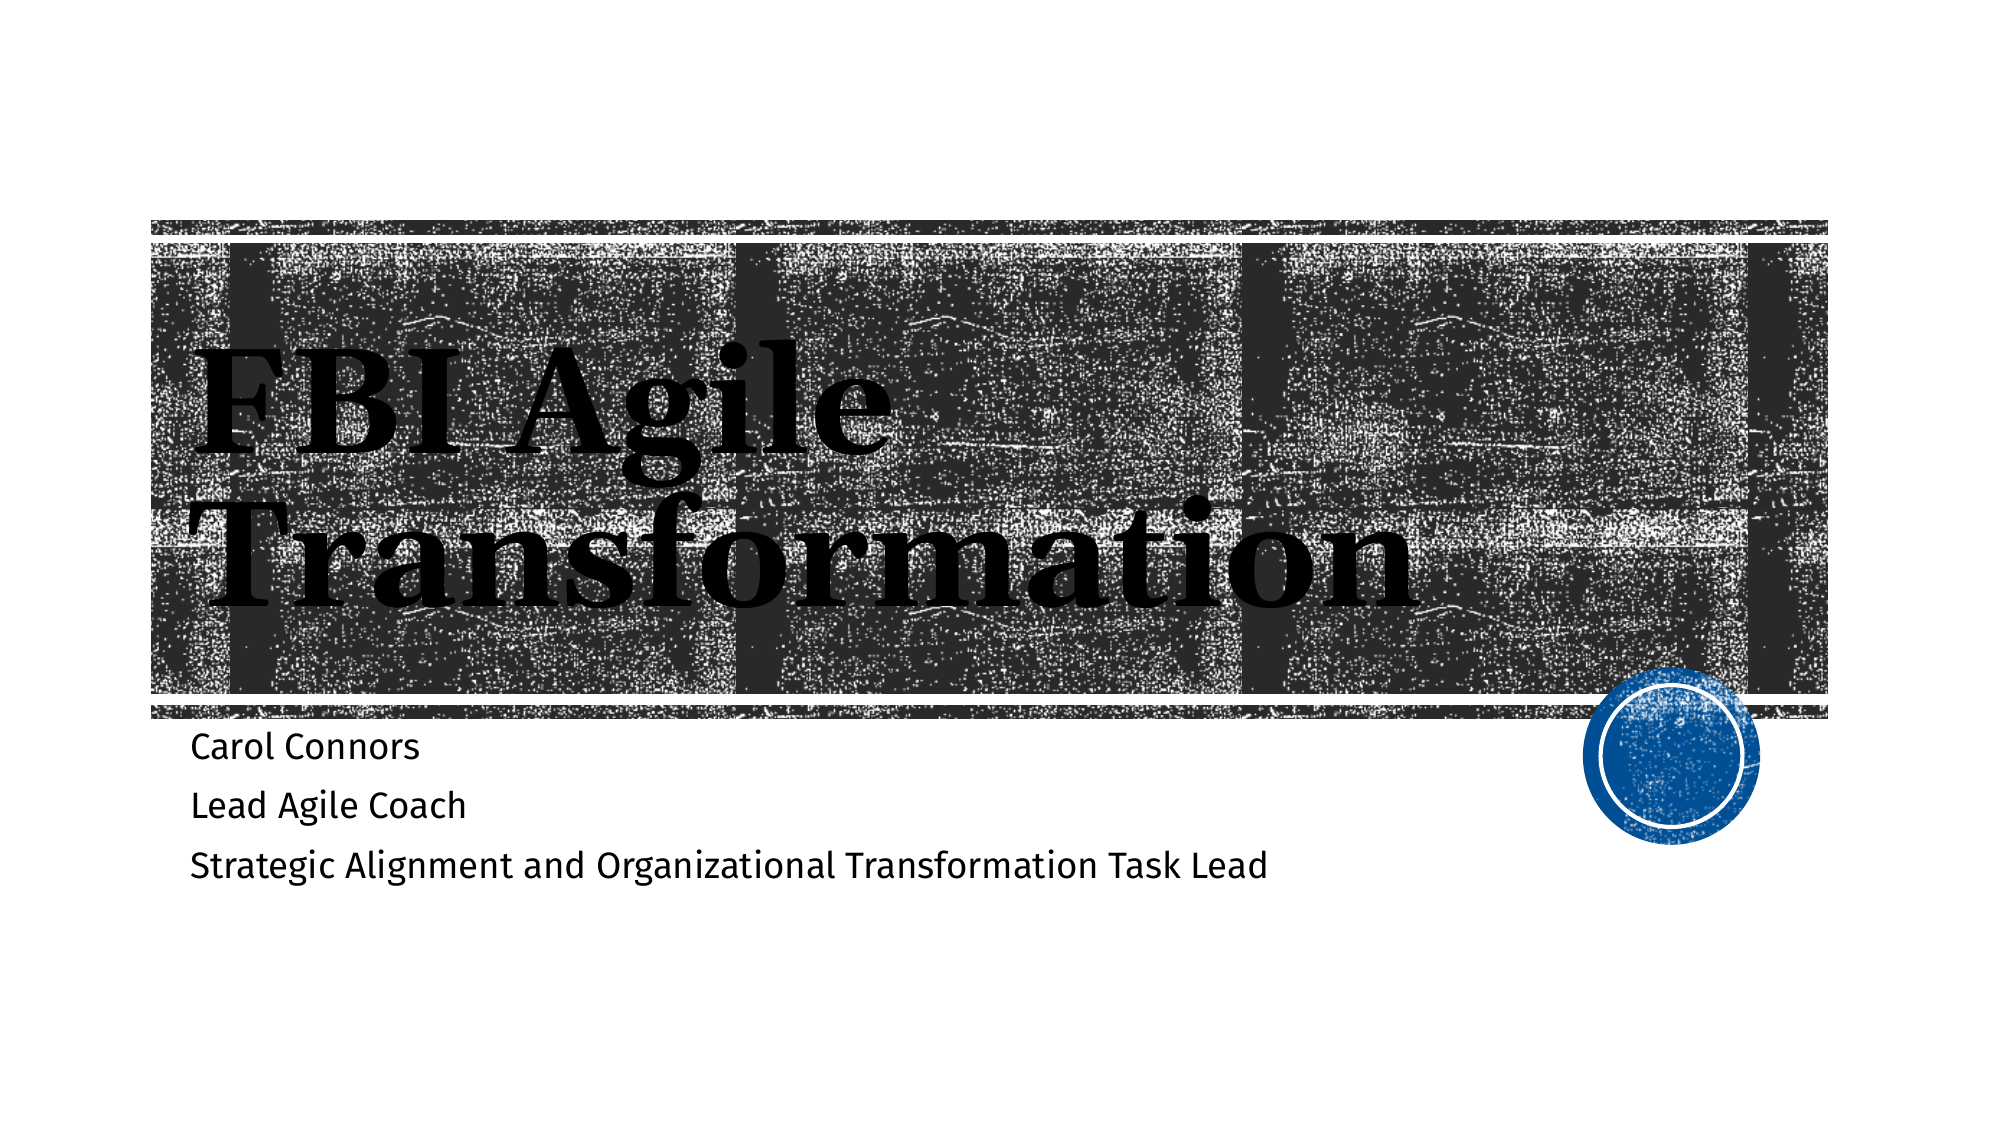

# FBI Agile Transformation
Carol Connors
Lead Agile Coach
Strategic Alignment and Organizational Transformation Task Lead